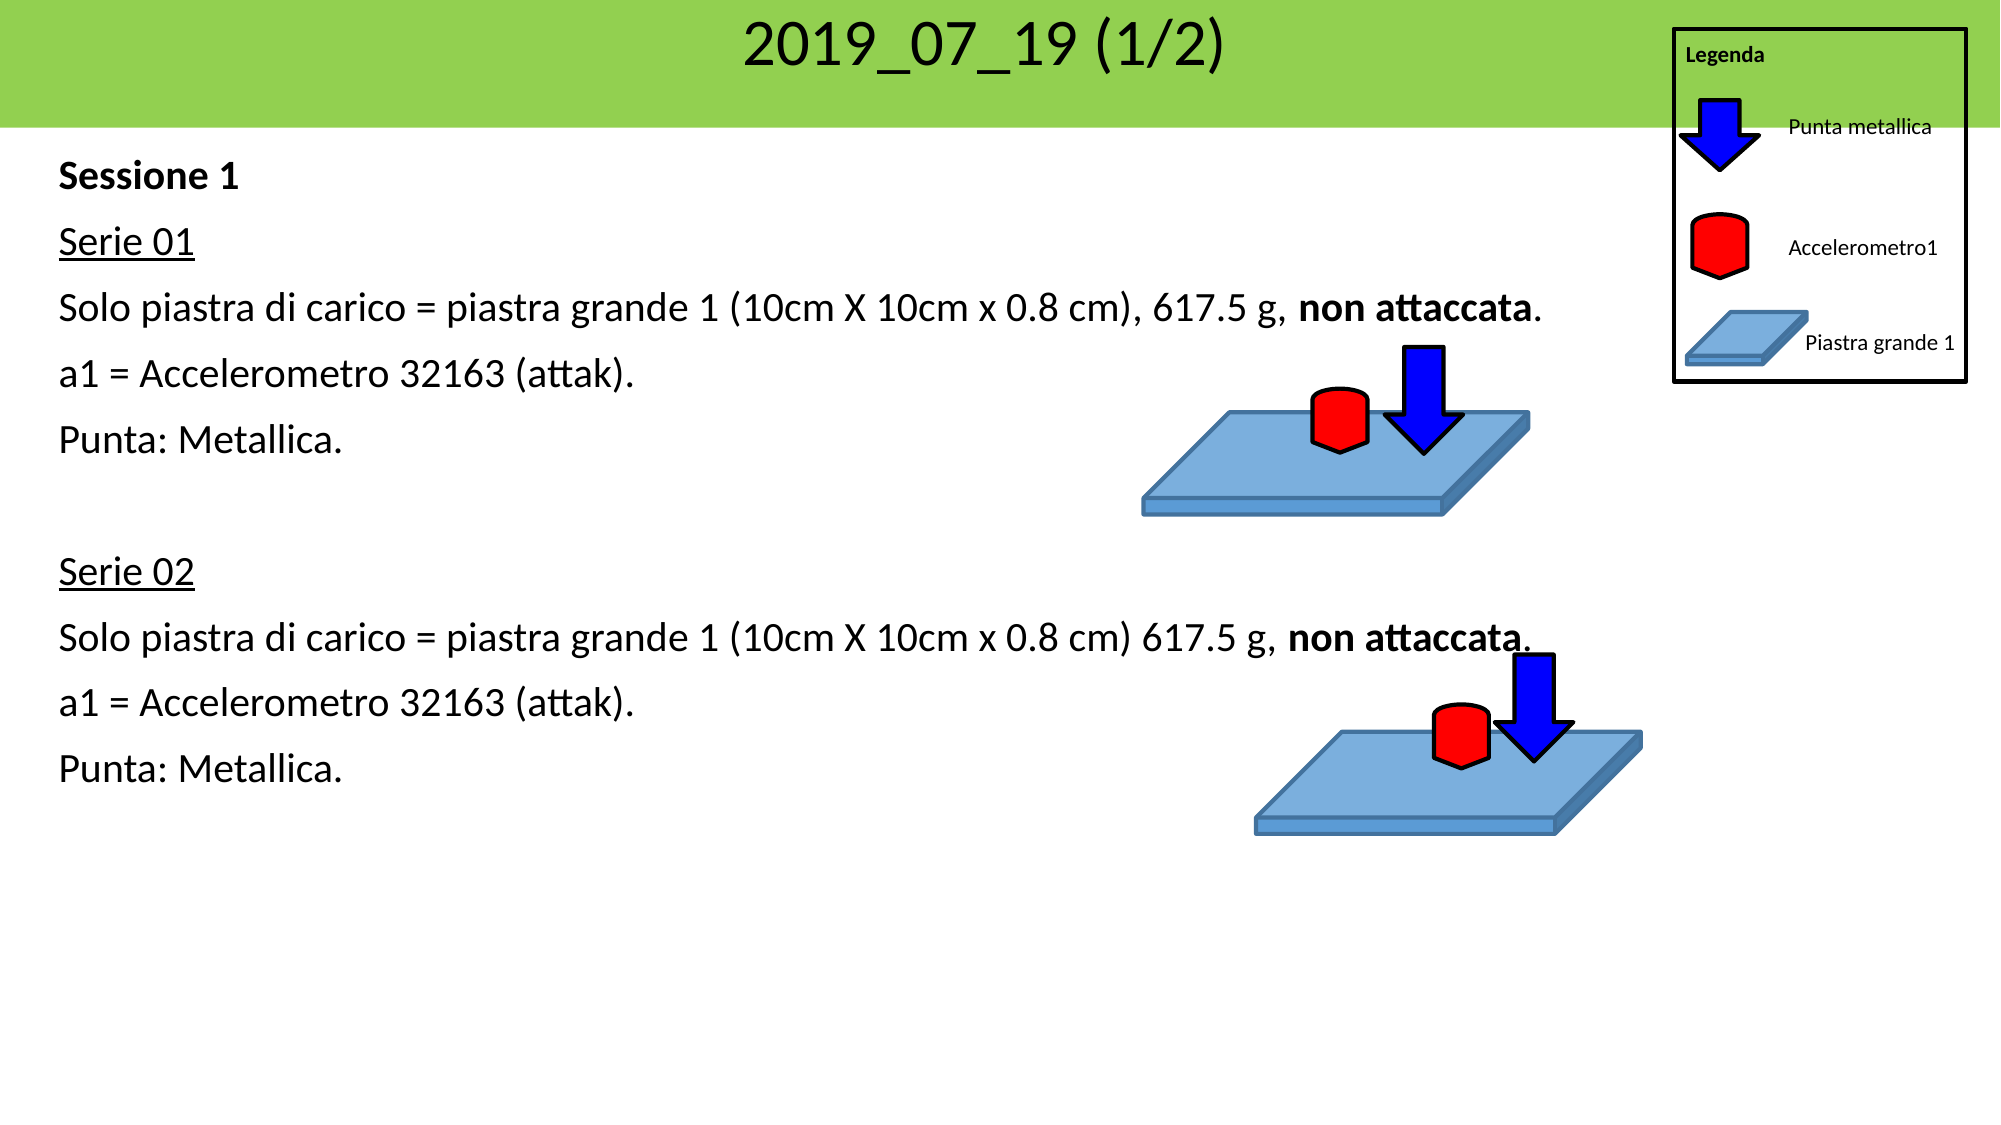

2019_07_19 (1/2)

Legenda

Punta metallica

Accelerometro1
Sessione 1
Serie 01
Solo piastra di carico = piastra grande 1 (10cm X 10cm x 0.8 cm), 617.5 g, non attaccata.
a1 = Accelerometro 32163 (attak).
Punta: Metallica.

Serie 02
Solo piastra di carico = piastra grande 1 (10cm X 10cm x 0.8 cm) 617.5 g, non attaccata.
a1 = Accelerometro 32163 (attak).
Punta: Metallica.

Piastra grande 1